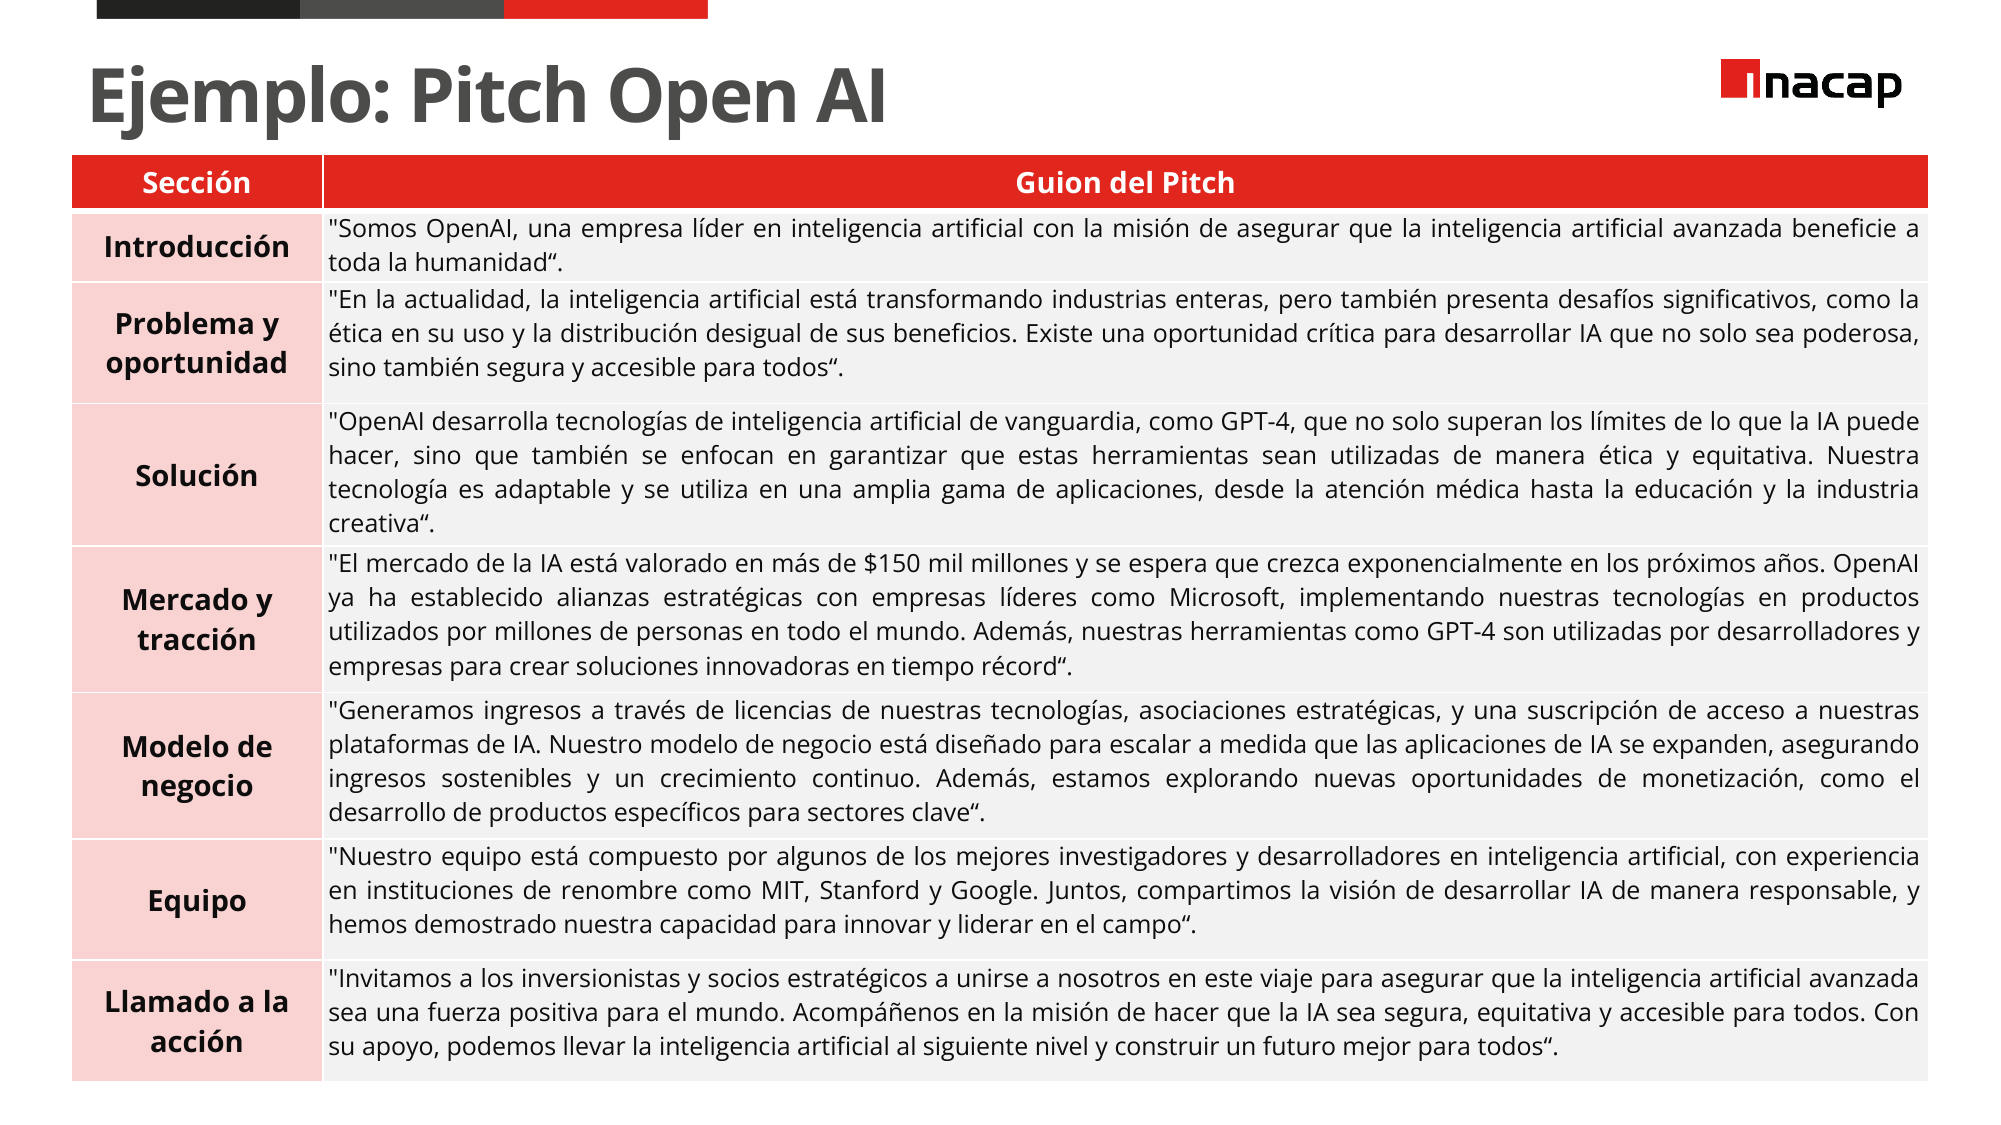

Ejemplo: Pitch Open AI
| Sección | Guion del Pitch |
| --- | --- |
| Introducción | "Somos OpenAI, una empresa líder en inteligencia artificial con la misión de asegurar que la inteligencia artificial avanzada beneficie a toda la humanidad“. |
| Problema y oportunidad | "En la actualidad, la inteligencia artificial está transformando industrias enteras, pero también presenta desafíos significativos, como la ética en su uso y la distribución desigual de sus beneficios. Existe una oportunidad crítica para desarrollar IA que no solo sea poderosa, sino también segura y accesible para todos“. |
| Solución | "OpenAI desarrolla tecnologías de inteligencia artificial de vanguardia, como GPT-4, que no solo superan los límites de lo que la IA puede hacer, sino que también se enfocan en garantizar que estas herramientas sean utilizadas de manera ética y equitativa. Nuestra tecnología es adaptable y se utiliza en una amplia gama de aplicaciones, desde la atención médica hasta la educación y la industria creativa“. |
| Mercado y tracción | "El mercado de la IA está valorado en más de $150 mil millones y se espera que crezca exponencialmente en los próximos años. OpenAI ya ha establecido alianzas estratégicas con empresas líderes como Microsoft, implementando nuestras tecnologías en productos utilizados por millones de personas en todo el mundo. Además, nuestras herramientas como GPT-4 son utilizadas por desarrolladores y empresas para crear soluciones innovadoras en tiempo récord“. |
| Modelo de negocio | "Generamos ingresos a través de licencias de nuestras tecnologías, asociaciones estratégicas, y una suscripción de acceso a nuestras plataformas de IA. Nuestro modelo de negocio está diseñado para escalar a medida que las aplicaciones de IA se expanden, asegurando ingresos sostenibles y un crecimiento continuo. Además, estamos explorando nuevas oportunidades de monetización, como el desarrollo de productos específicos para sectores clave“. |
| Equipo | "Nuestro equipo está compuesto por algunos de los mejores investigadores y desarrolladores en inteligencia artificial, con experiencia en instituciones de renombre como MIT, Stanford y Google. Juntos, compartimos la visión de desarrollar IA de manera responsable, y hemos demostrado nuestra capacidad para innovar y liderar en el campo“. |
| Llamado a la acción | "Invitamos a los inversionistas y socios estratégicos a unirse a nosotros en este viaje para asegurar que la inteligencia artificial avanzada sea una fuerza positiva para el mundo. Acompáñenos en la misión de hacer que la IA sea segura, equitativa y accesible para todos. Con su apoyo, podemos llevar la inteligencia artificial al siguiente nivel y construir un futuro mejor para todos“. |